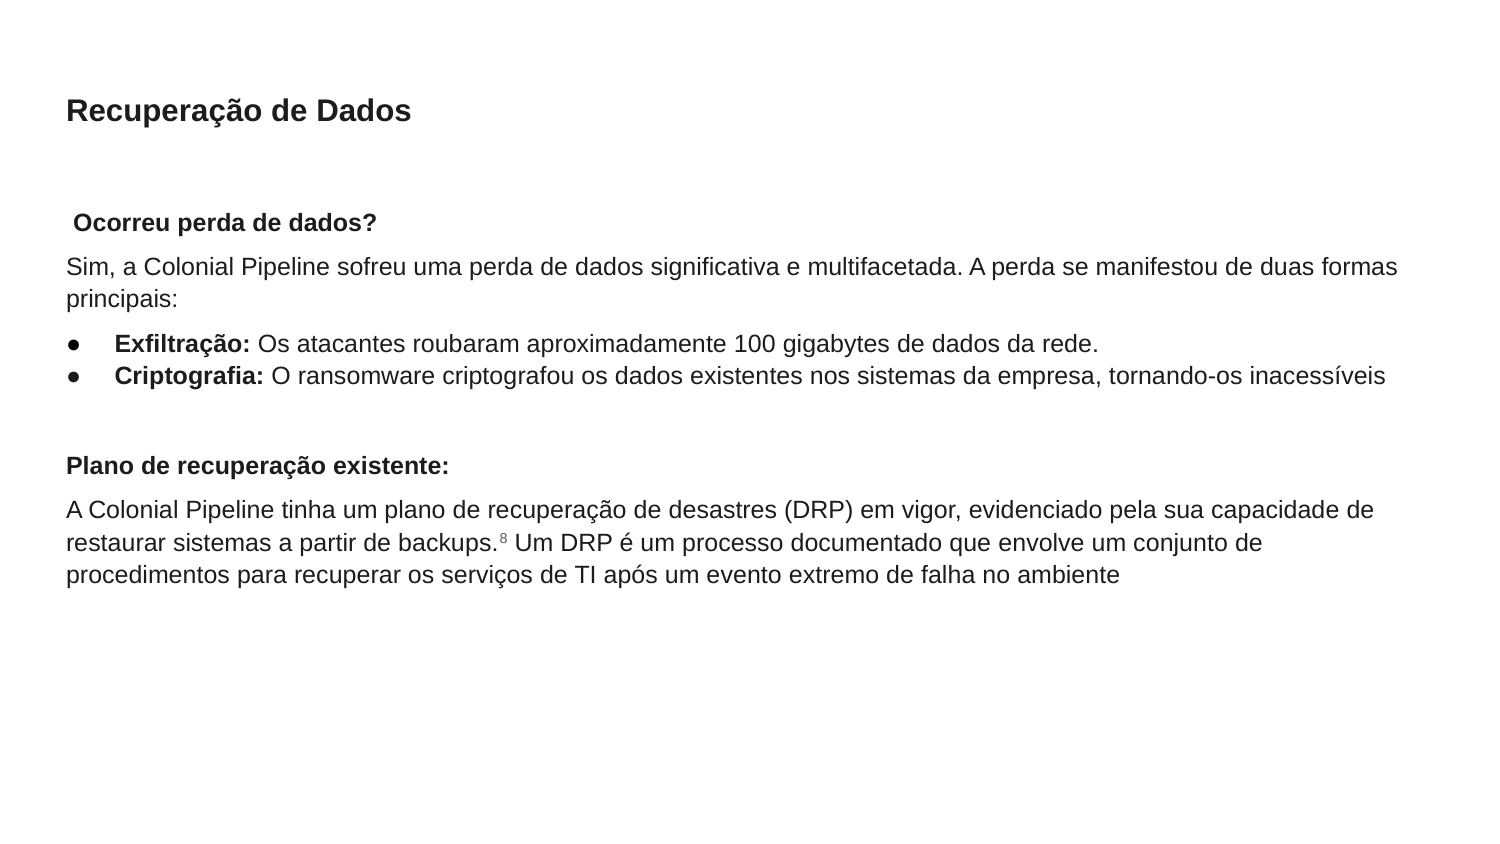

# Recuperação de Dados

 Ocorreu perda de dados?
Sim, a Colonial Pipeline sofreu uma perda de dados significativa e multifacetada. A perda se manifestou de duas formas principais:
Exfiltração: Os atacantes roubaram aproximadamente 100 gigabytes de dados da rede.
Criptografia: O ransomware criptografou os dados existentes nos sistemas da empresa, tornando-os inacessíveis

Plano de recuperação existente:
A Colonial Pipeline tinha um plano de recuperação de desastres (DRP) em vigor, evidenciado pela sua capacidade de restaurar sistemas a partir de backups.8 Um DRP é um processo documentado que envolve um conjunto de procedimentos para recuperar os serviços de TI após um evento extremo de falha no ambiente